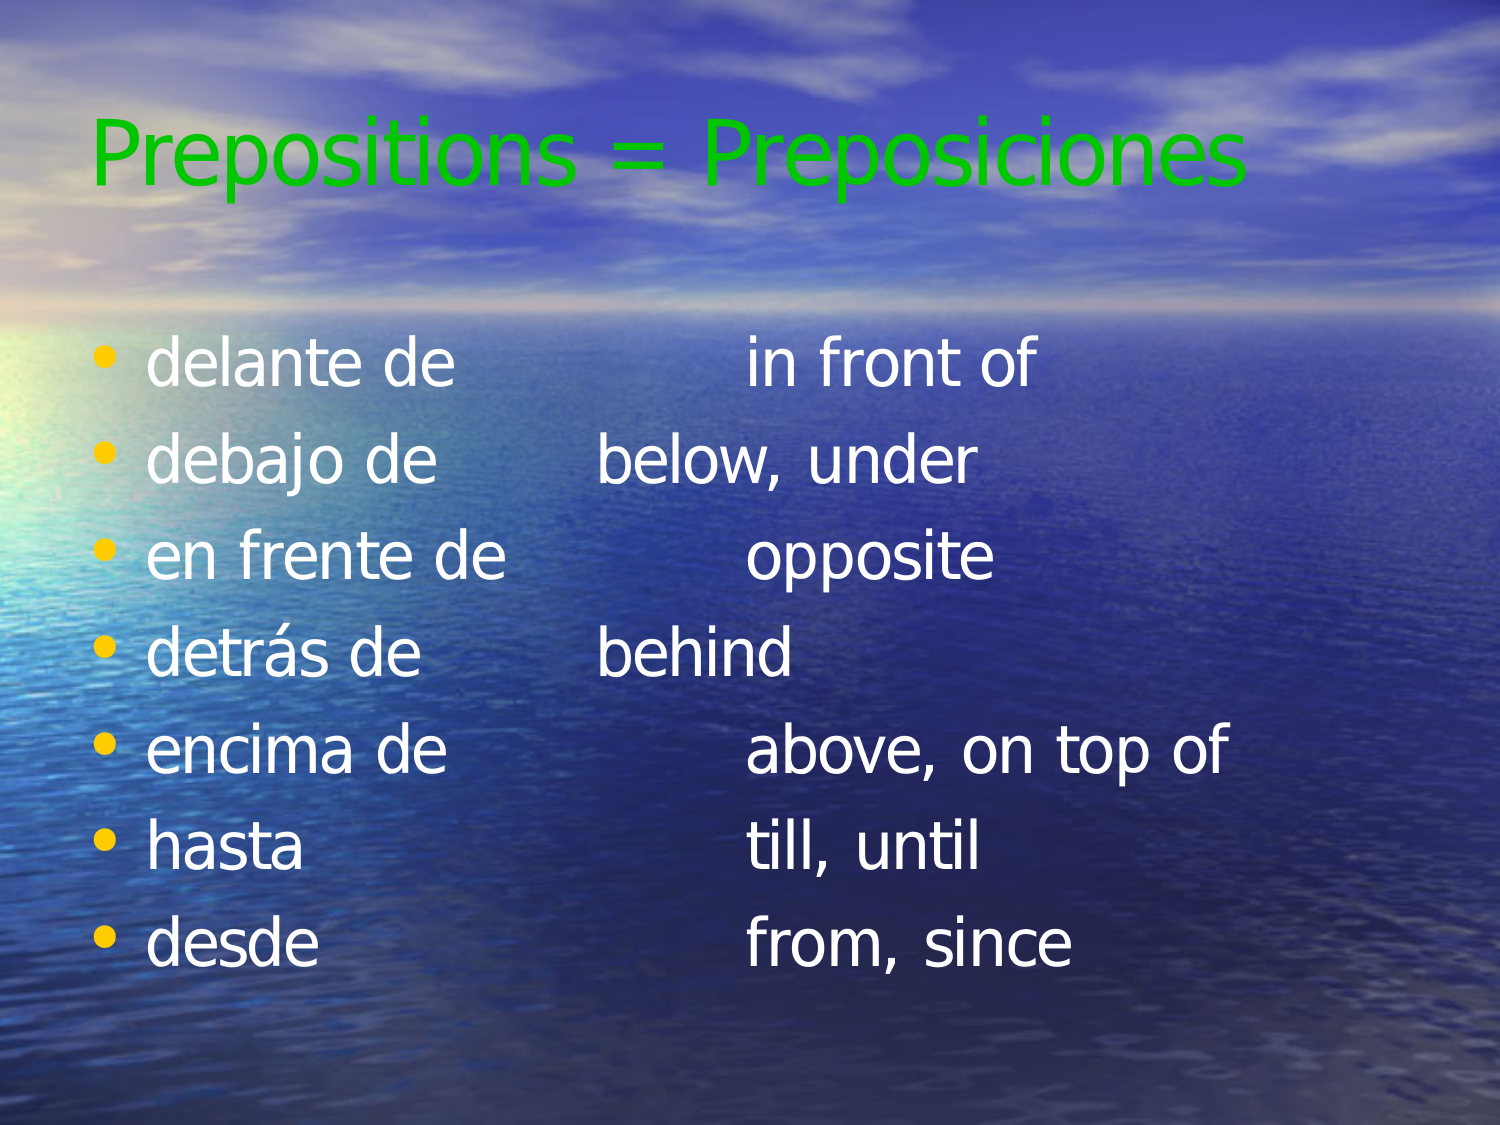

Prepositions = Preposiciones
delante de		in front of
debajo de		below, under
en frente de		opposite
detrás de 		behind
encima de		above, on top of
hasta			till, until
desde			from, since